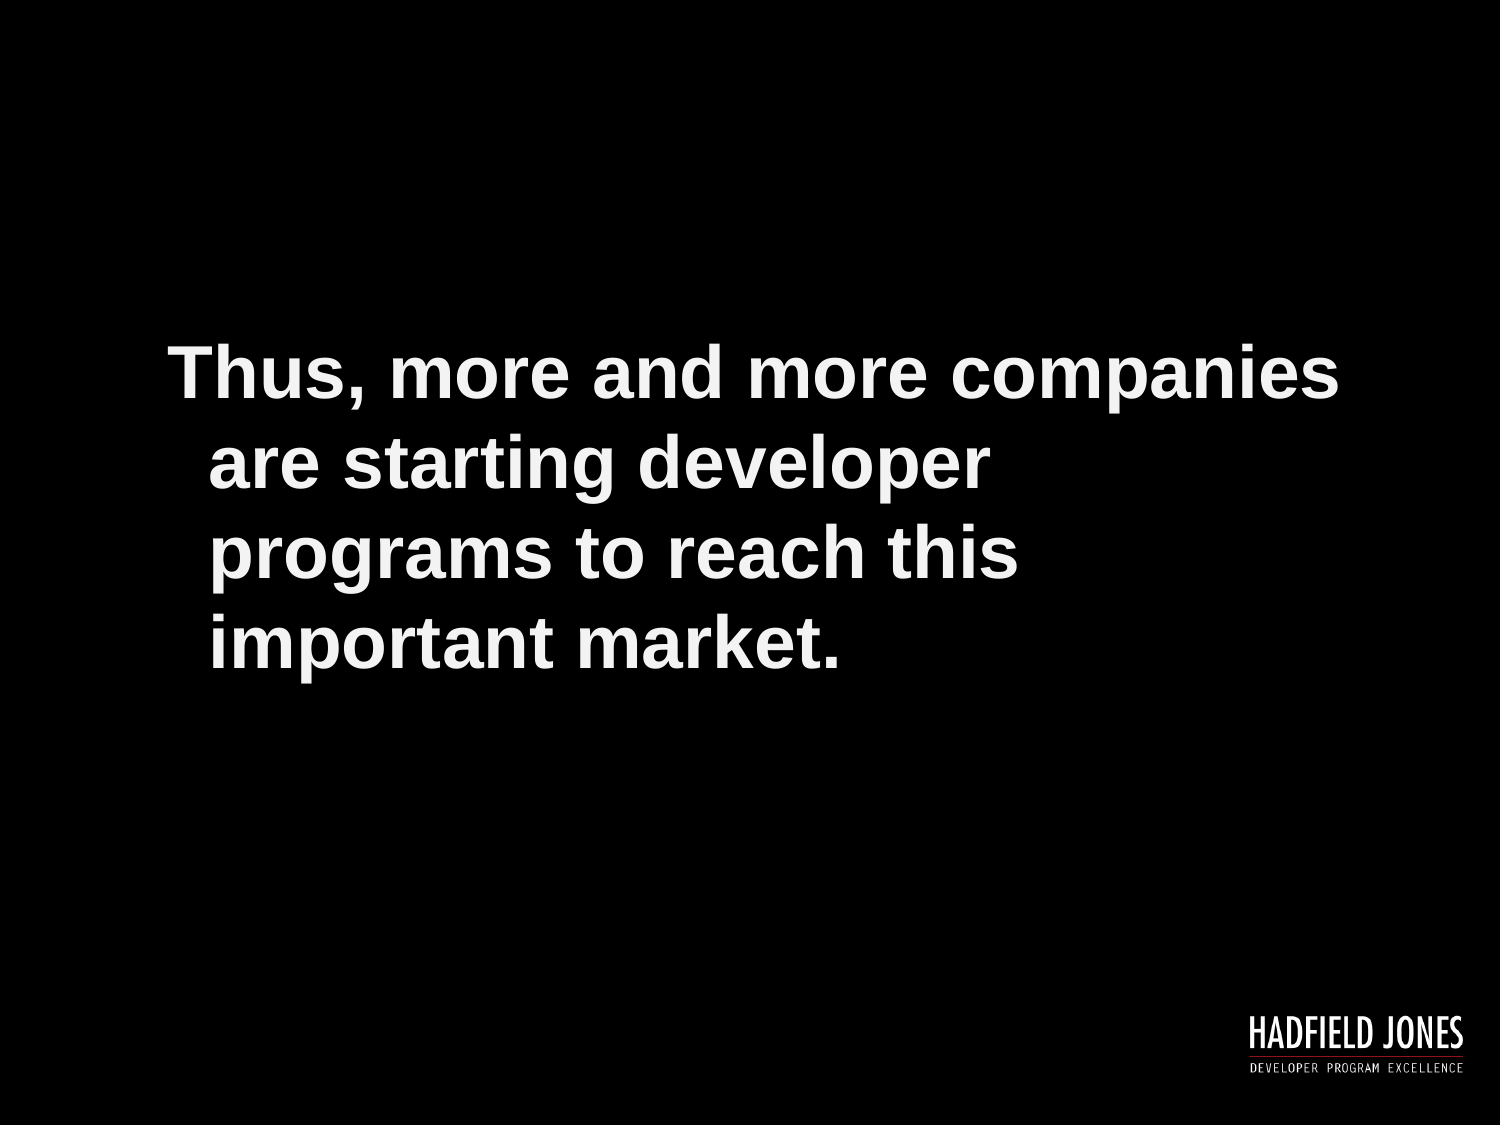

Thus, more and more companies are starting developer programs to reach this important market.